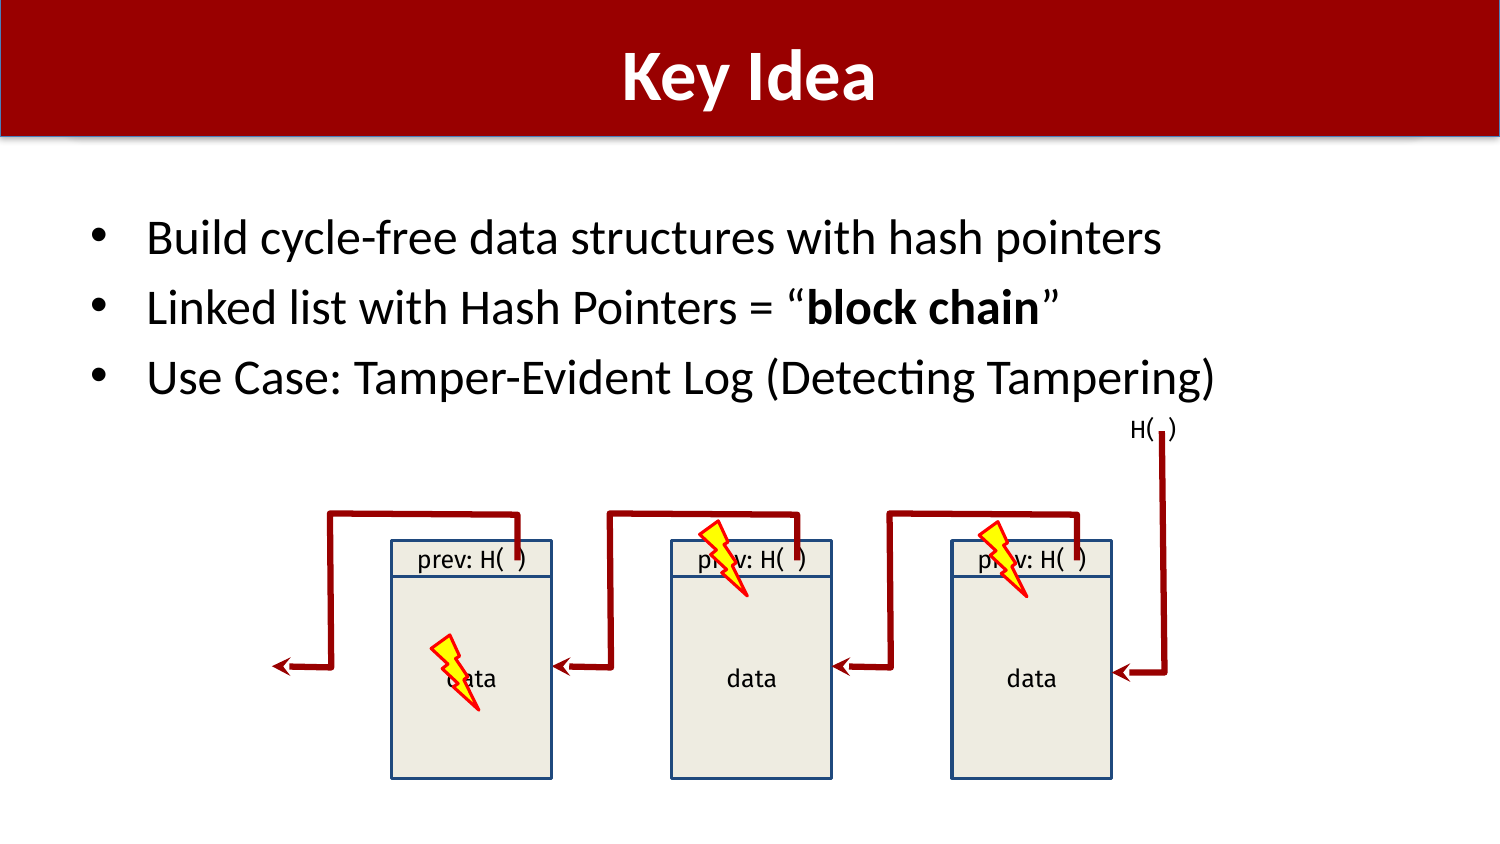

# Key Idea
Build cycle-free data structures with hash pointers
Linked list with Hash Pointers = “block chain”
Use Case: Tamper-Evident Log (Detecting Tampering)

H(  )

prev: H(  )
data
prev: H(  )
data
prev: H(  )
data